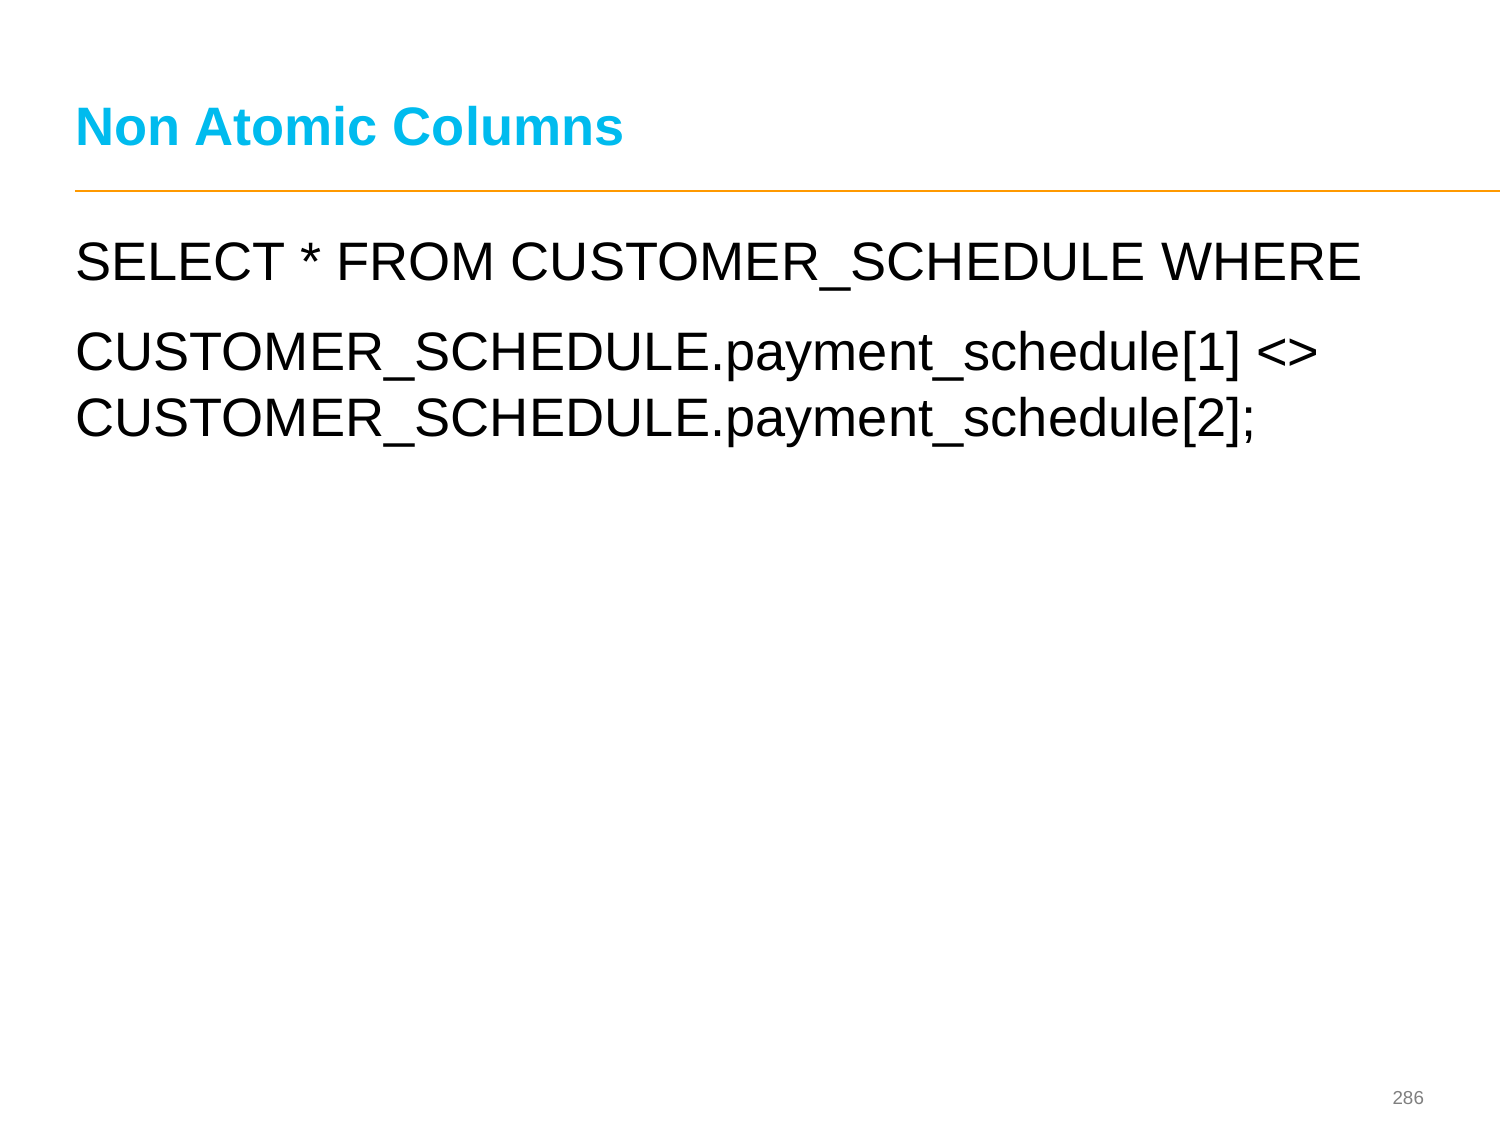

# Non Atomic Columns
SELECT * FROM CUSTOMER_SCHEDULE WHERE
CUSTOMER_SCHEDULE.payment_schedule[1] <> CUSTOMER_SCHEDULE.payment_schedule[2];